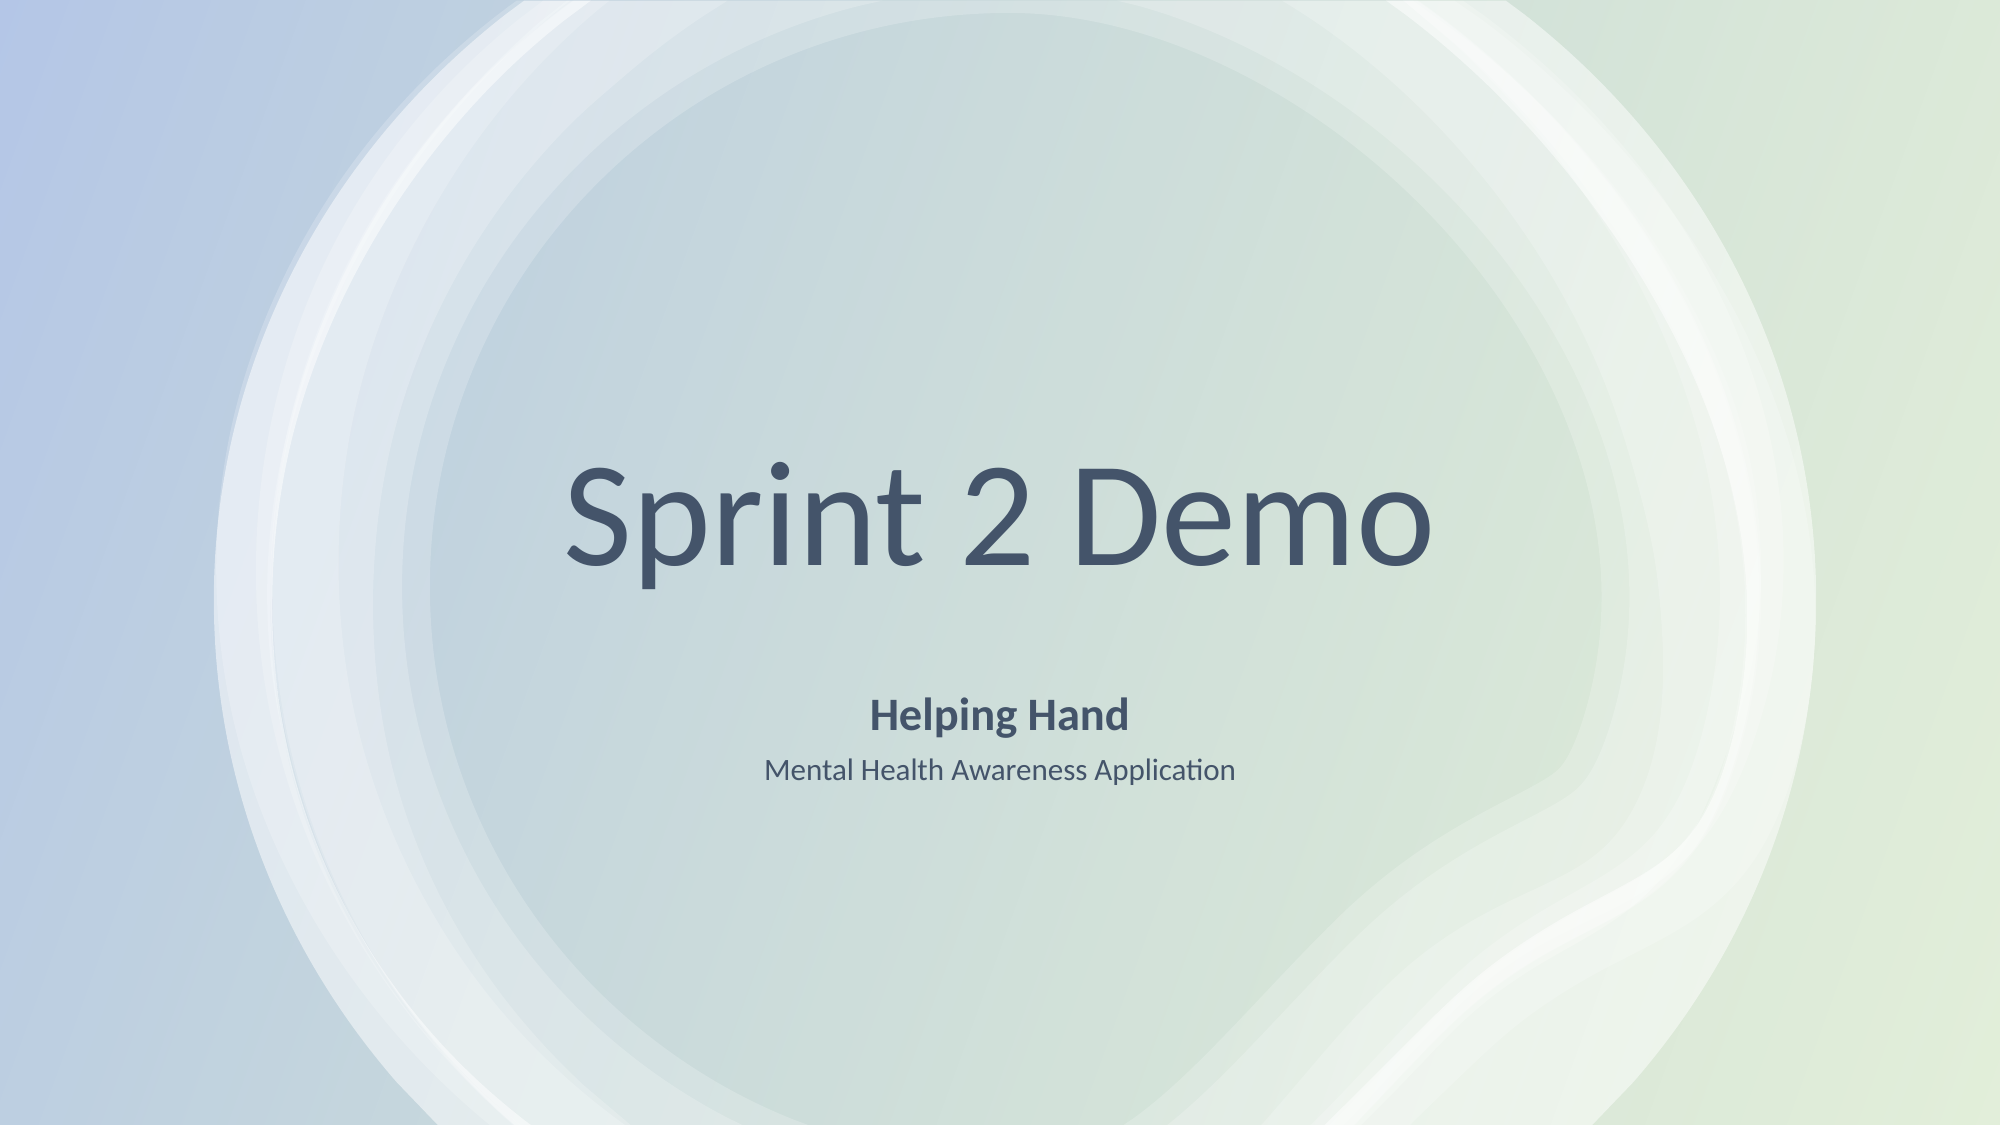

# Sprint 2 Demo
Helping Hand
Mental Health Awareness Application